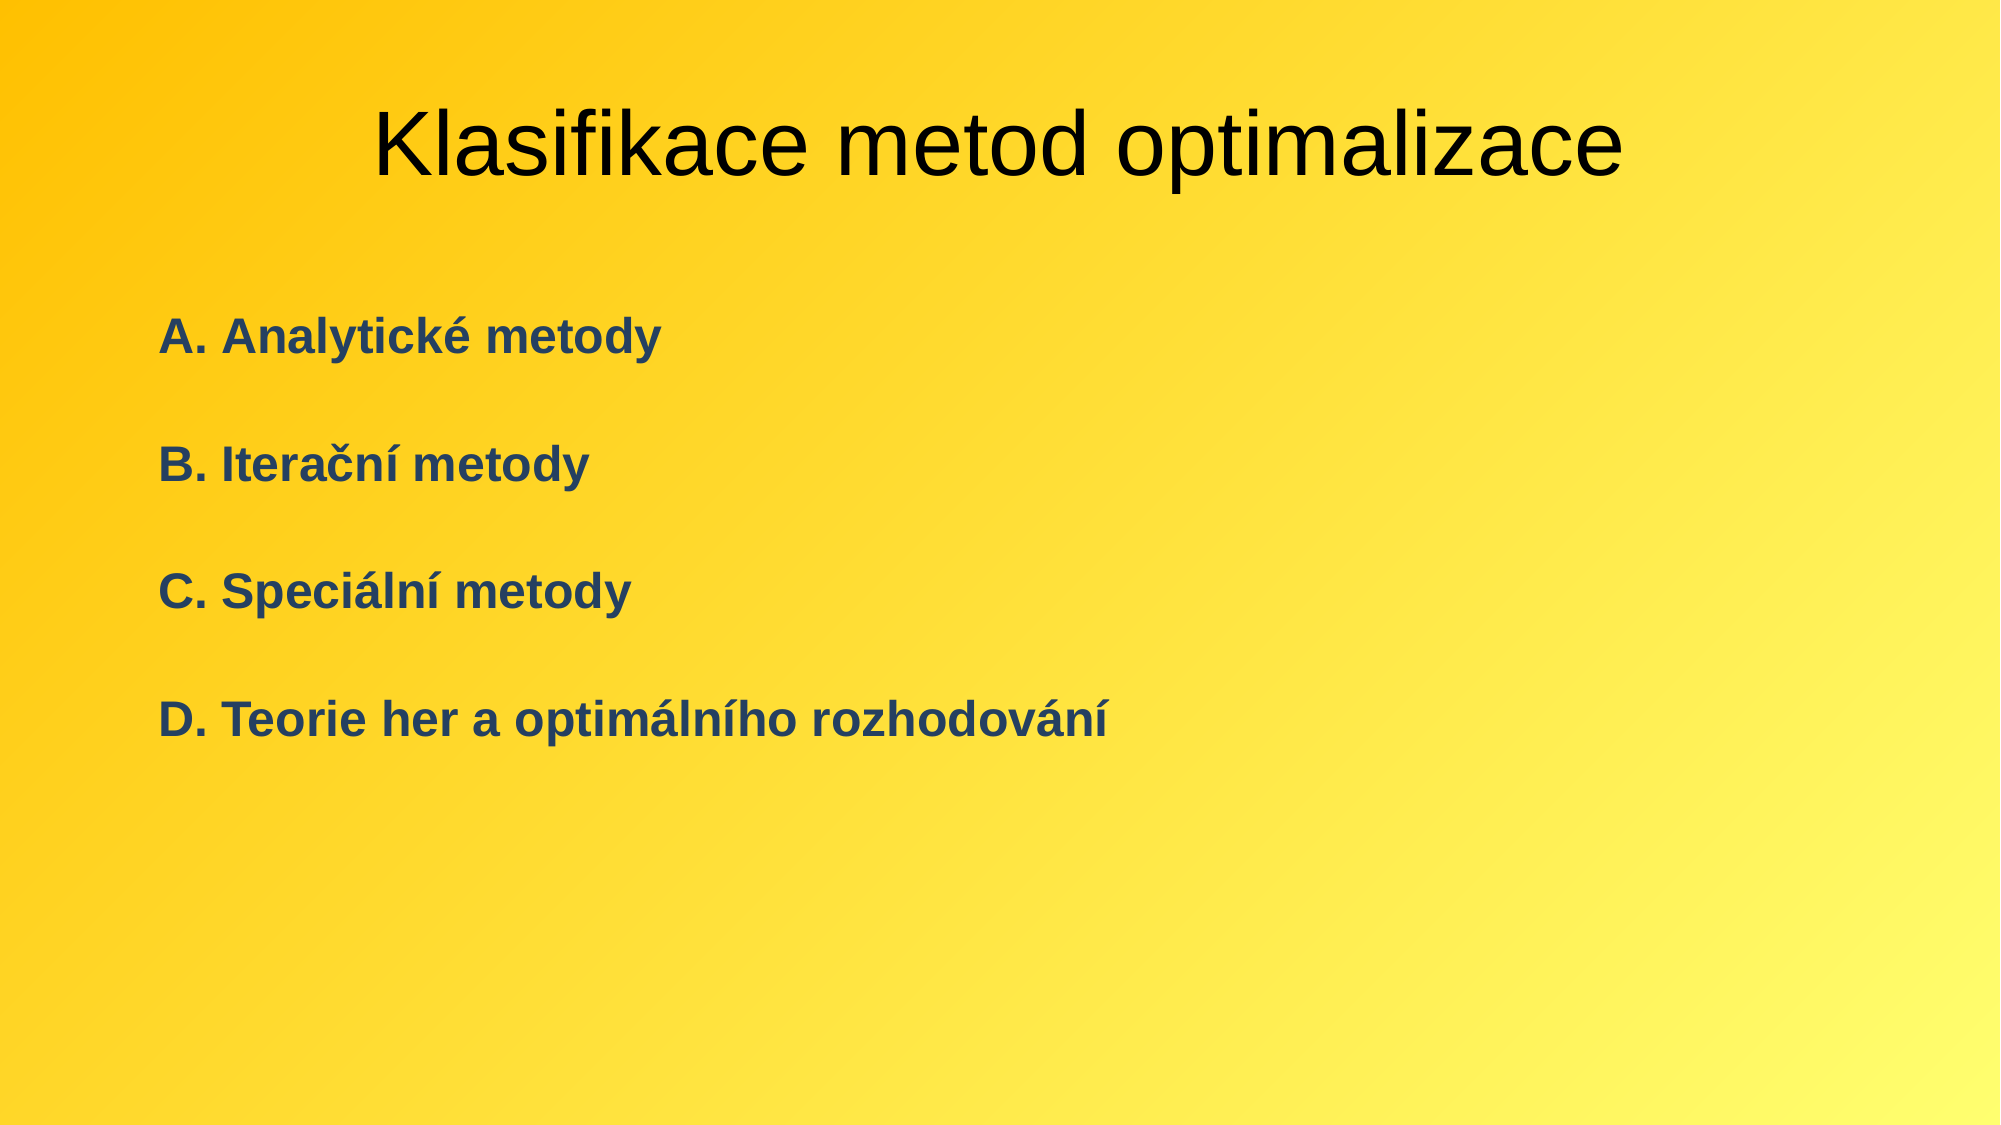

# Klasifikace metod optimalizace

Analytické metody

Iterační metody

Speciální metody

Teorie her a optimálního rozhodování